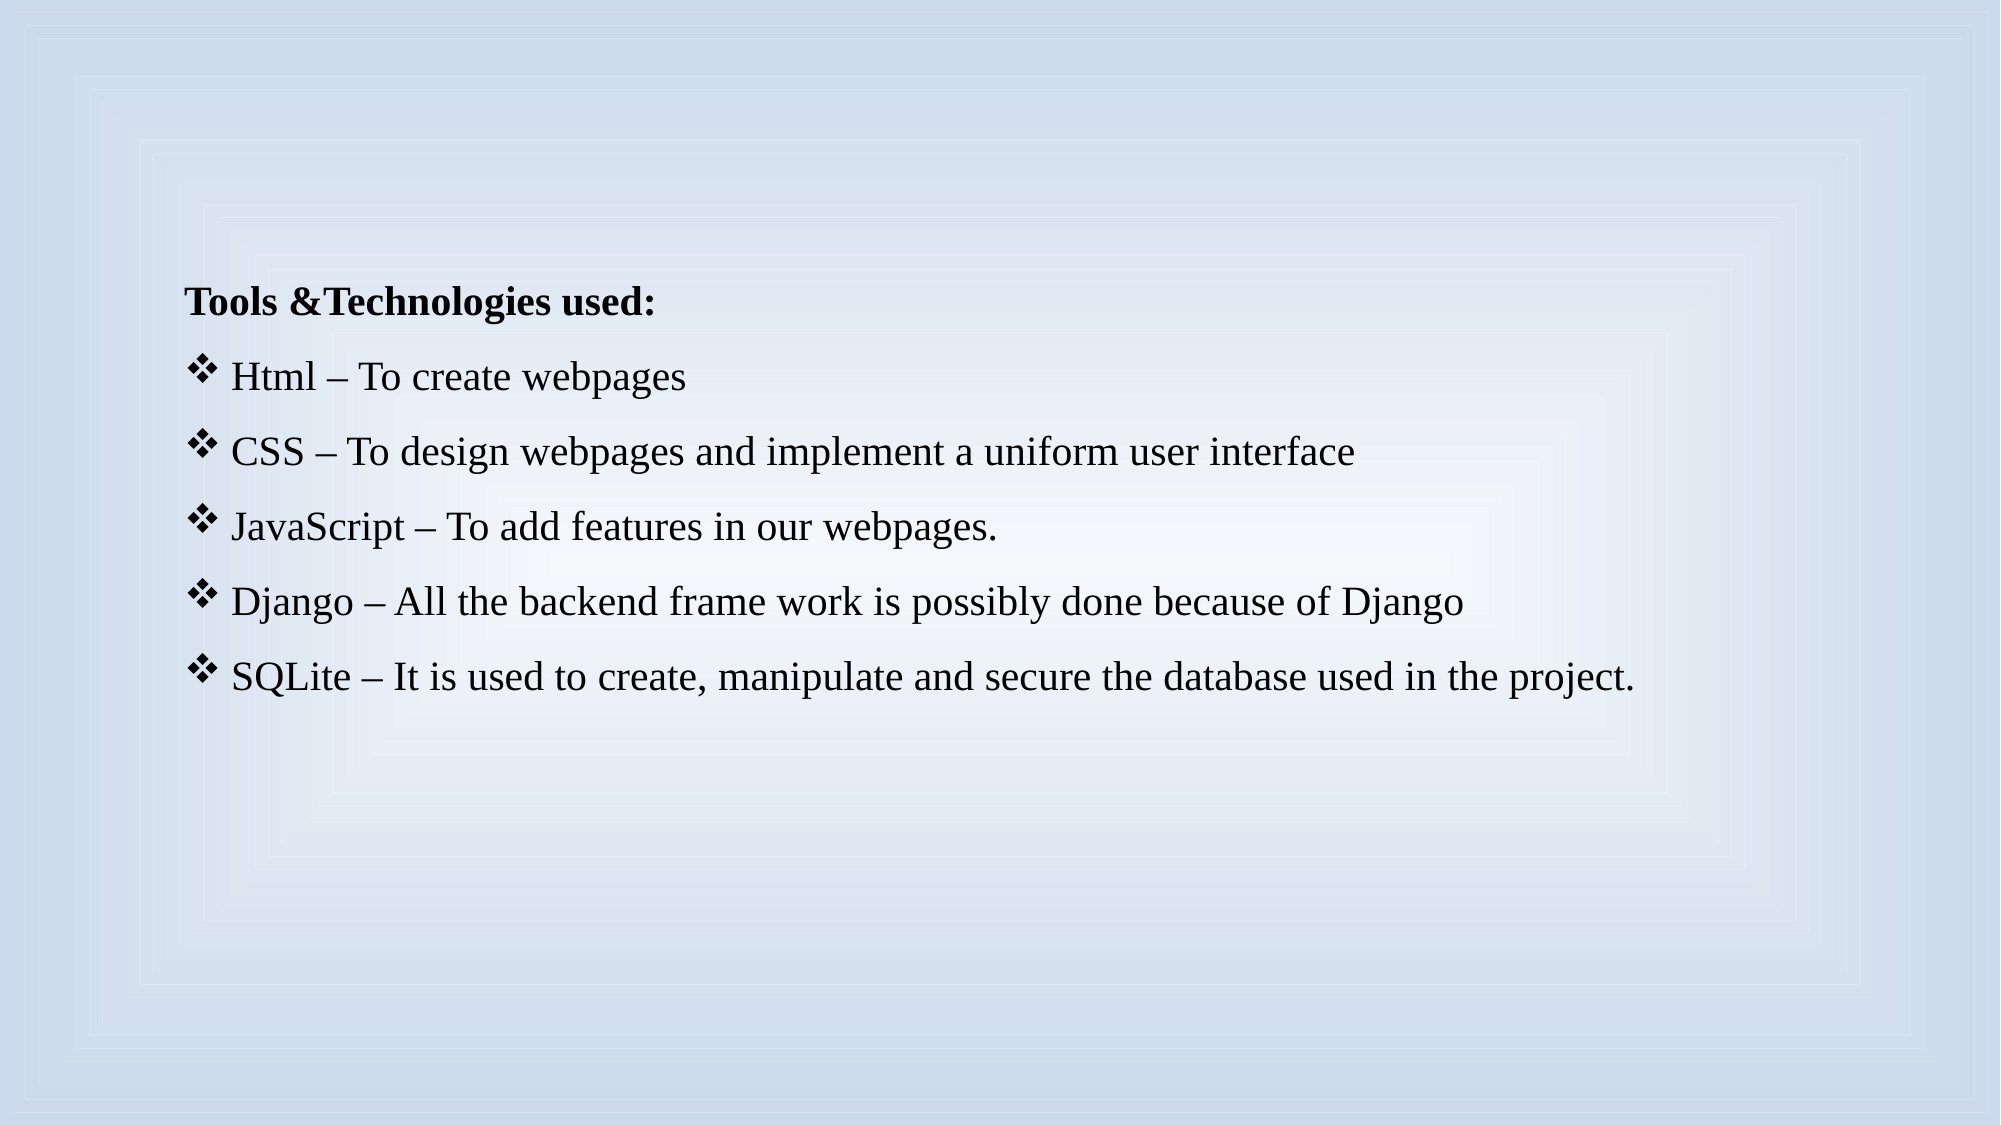

Tools &Technologies used:
Html – To create webpages
CSS – To design webpages and implement a uniform user interface
JavaScript – To add features in our webpages.
Django – All the backend frame work is possibly done because of Django
SQLite – It is used to create, manipulate and secure the database used in the project.